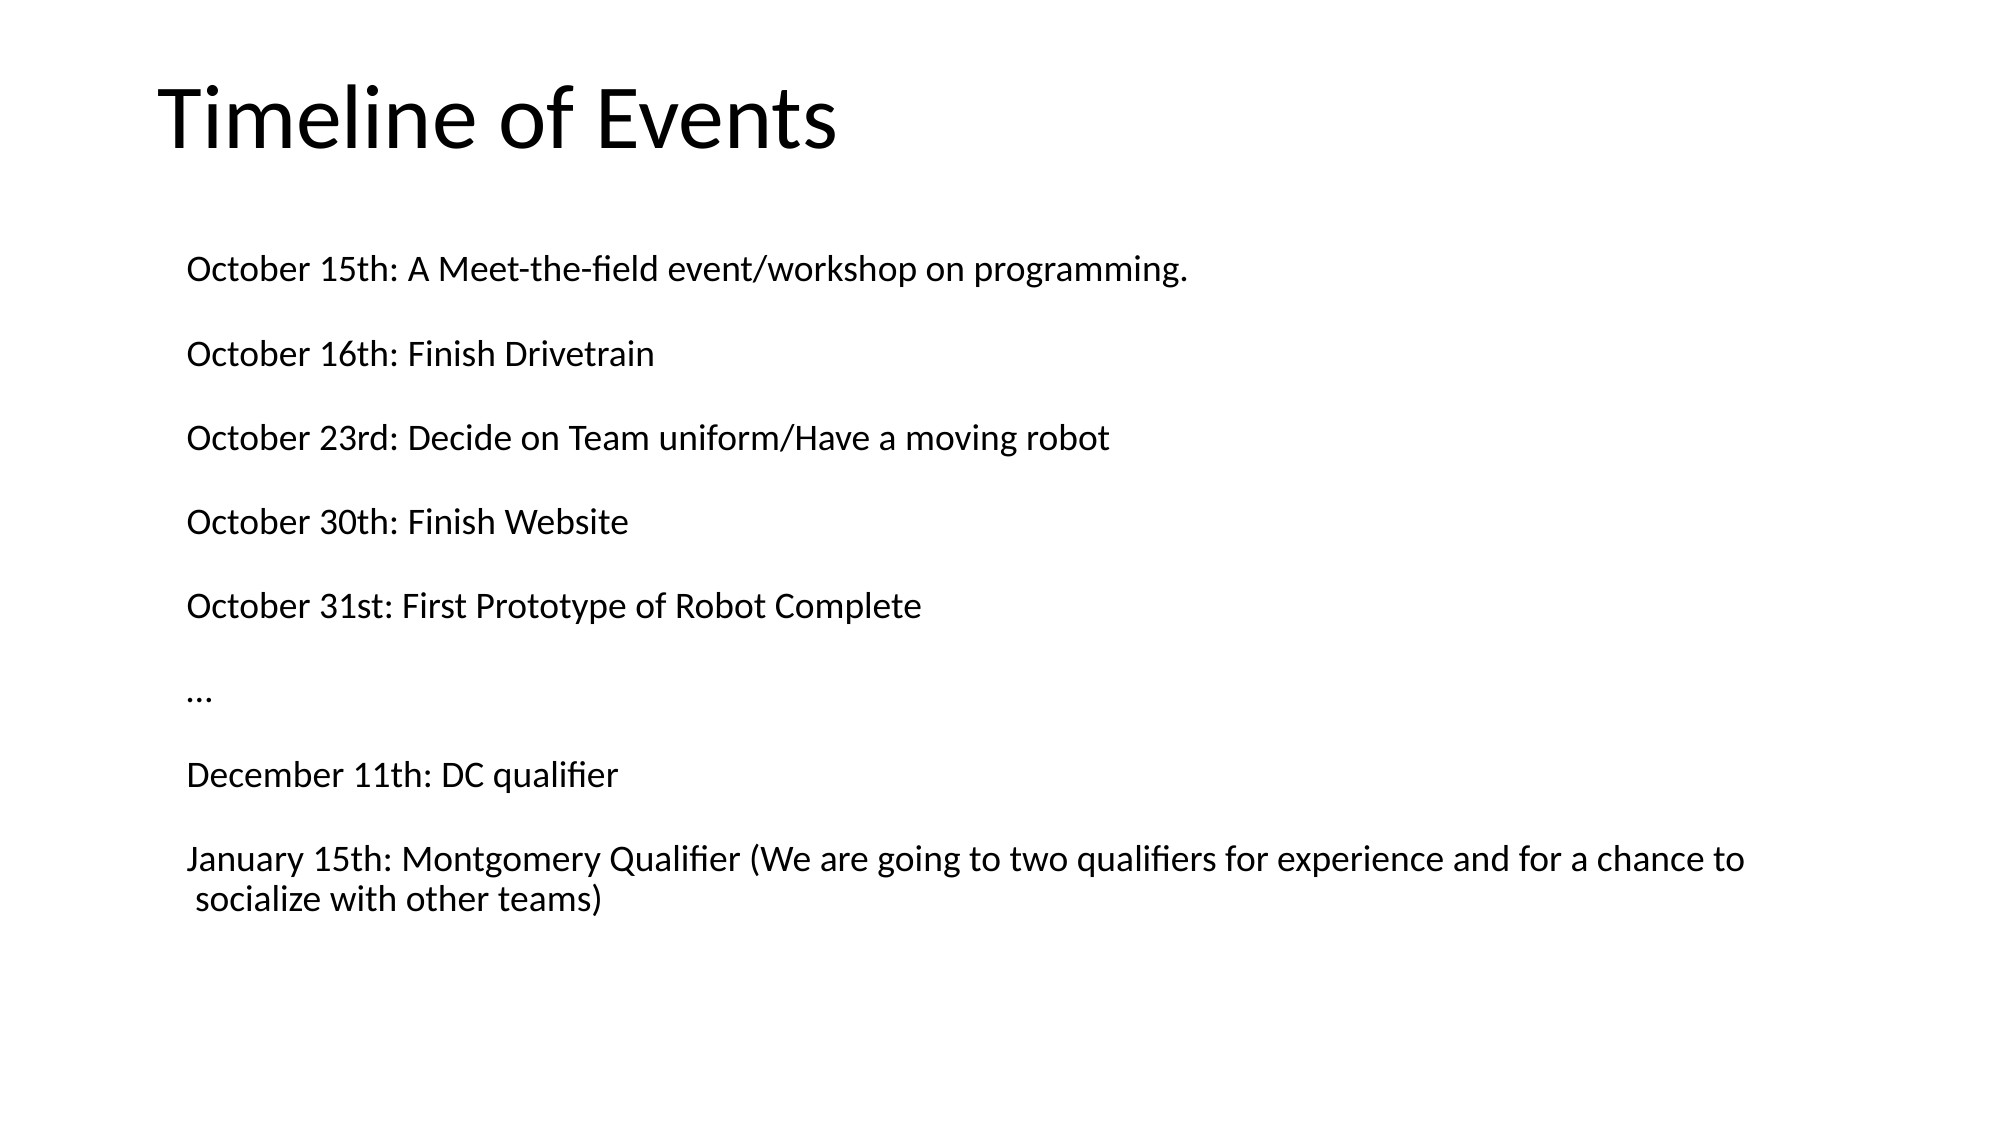

# Timeline of Events

October 15th: A Meet-the-field event/workshop on programming.
October 16th: Finish Drivetrain
October 23rd: Decide on Team uniform/Have a moving robot
October 30th: Finish Website
October 31st: First Prototype of Robot Complete
…
December 11th: DC qualifier
January 15th: Montgomery Qualifier (We are going to two qualifiers for experience and for a chance to socialize with other teams)